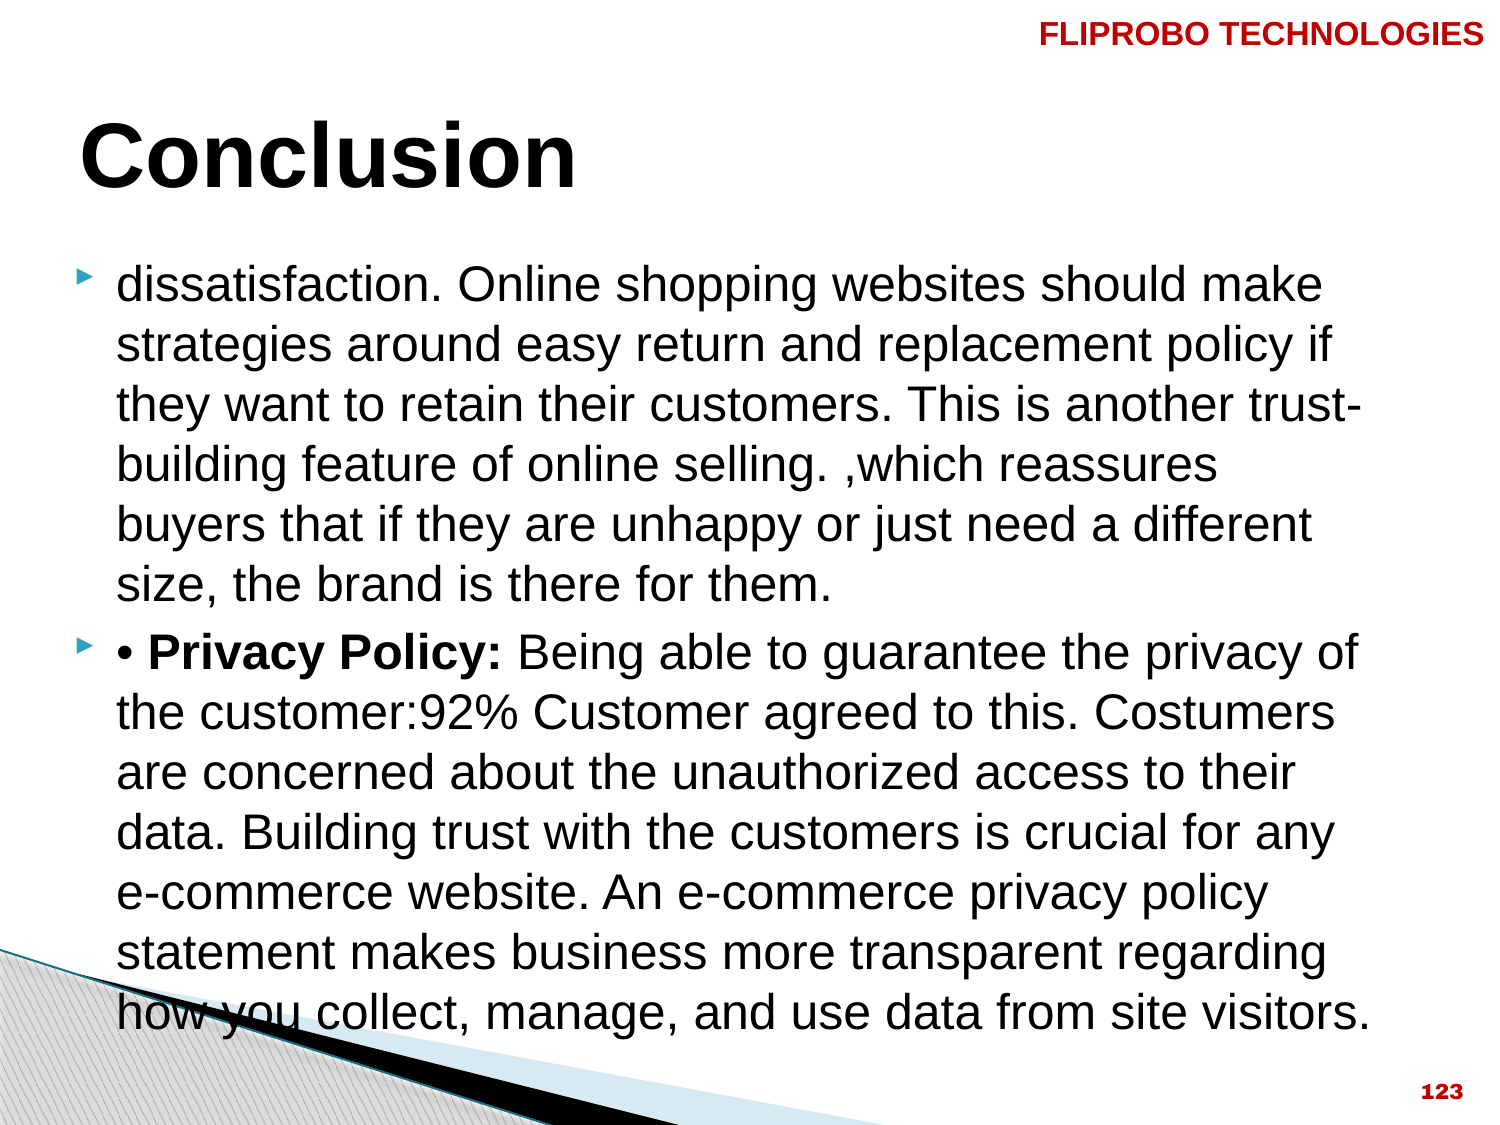

FLIPROBO TECHNOLOGIES
# Conclusion
dissatisfaction. Online shopping websites should make strategies around easy return and replacement policy if they want to retain their customers. This is another trust-building feature of online selling. ,which reassures buyers that if they are unhappy or just need a different size, the brand is there for them.
• Privacy Policy: Being able to guarantee the privacy of the customer:92% Customer agreed to this. Costumers are concerned about the unauthorized access to their data. Building trust with the customers is crucial for any e-commerce website. An e-commerce privacy policy statement makes business more transparent regarding how you collect, manage, and use data from site visitors.
123